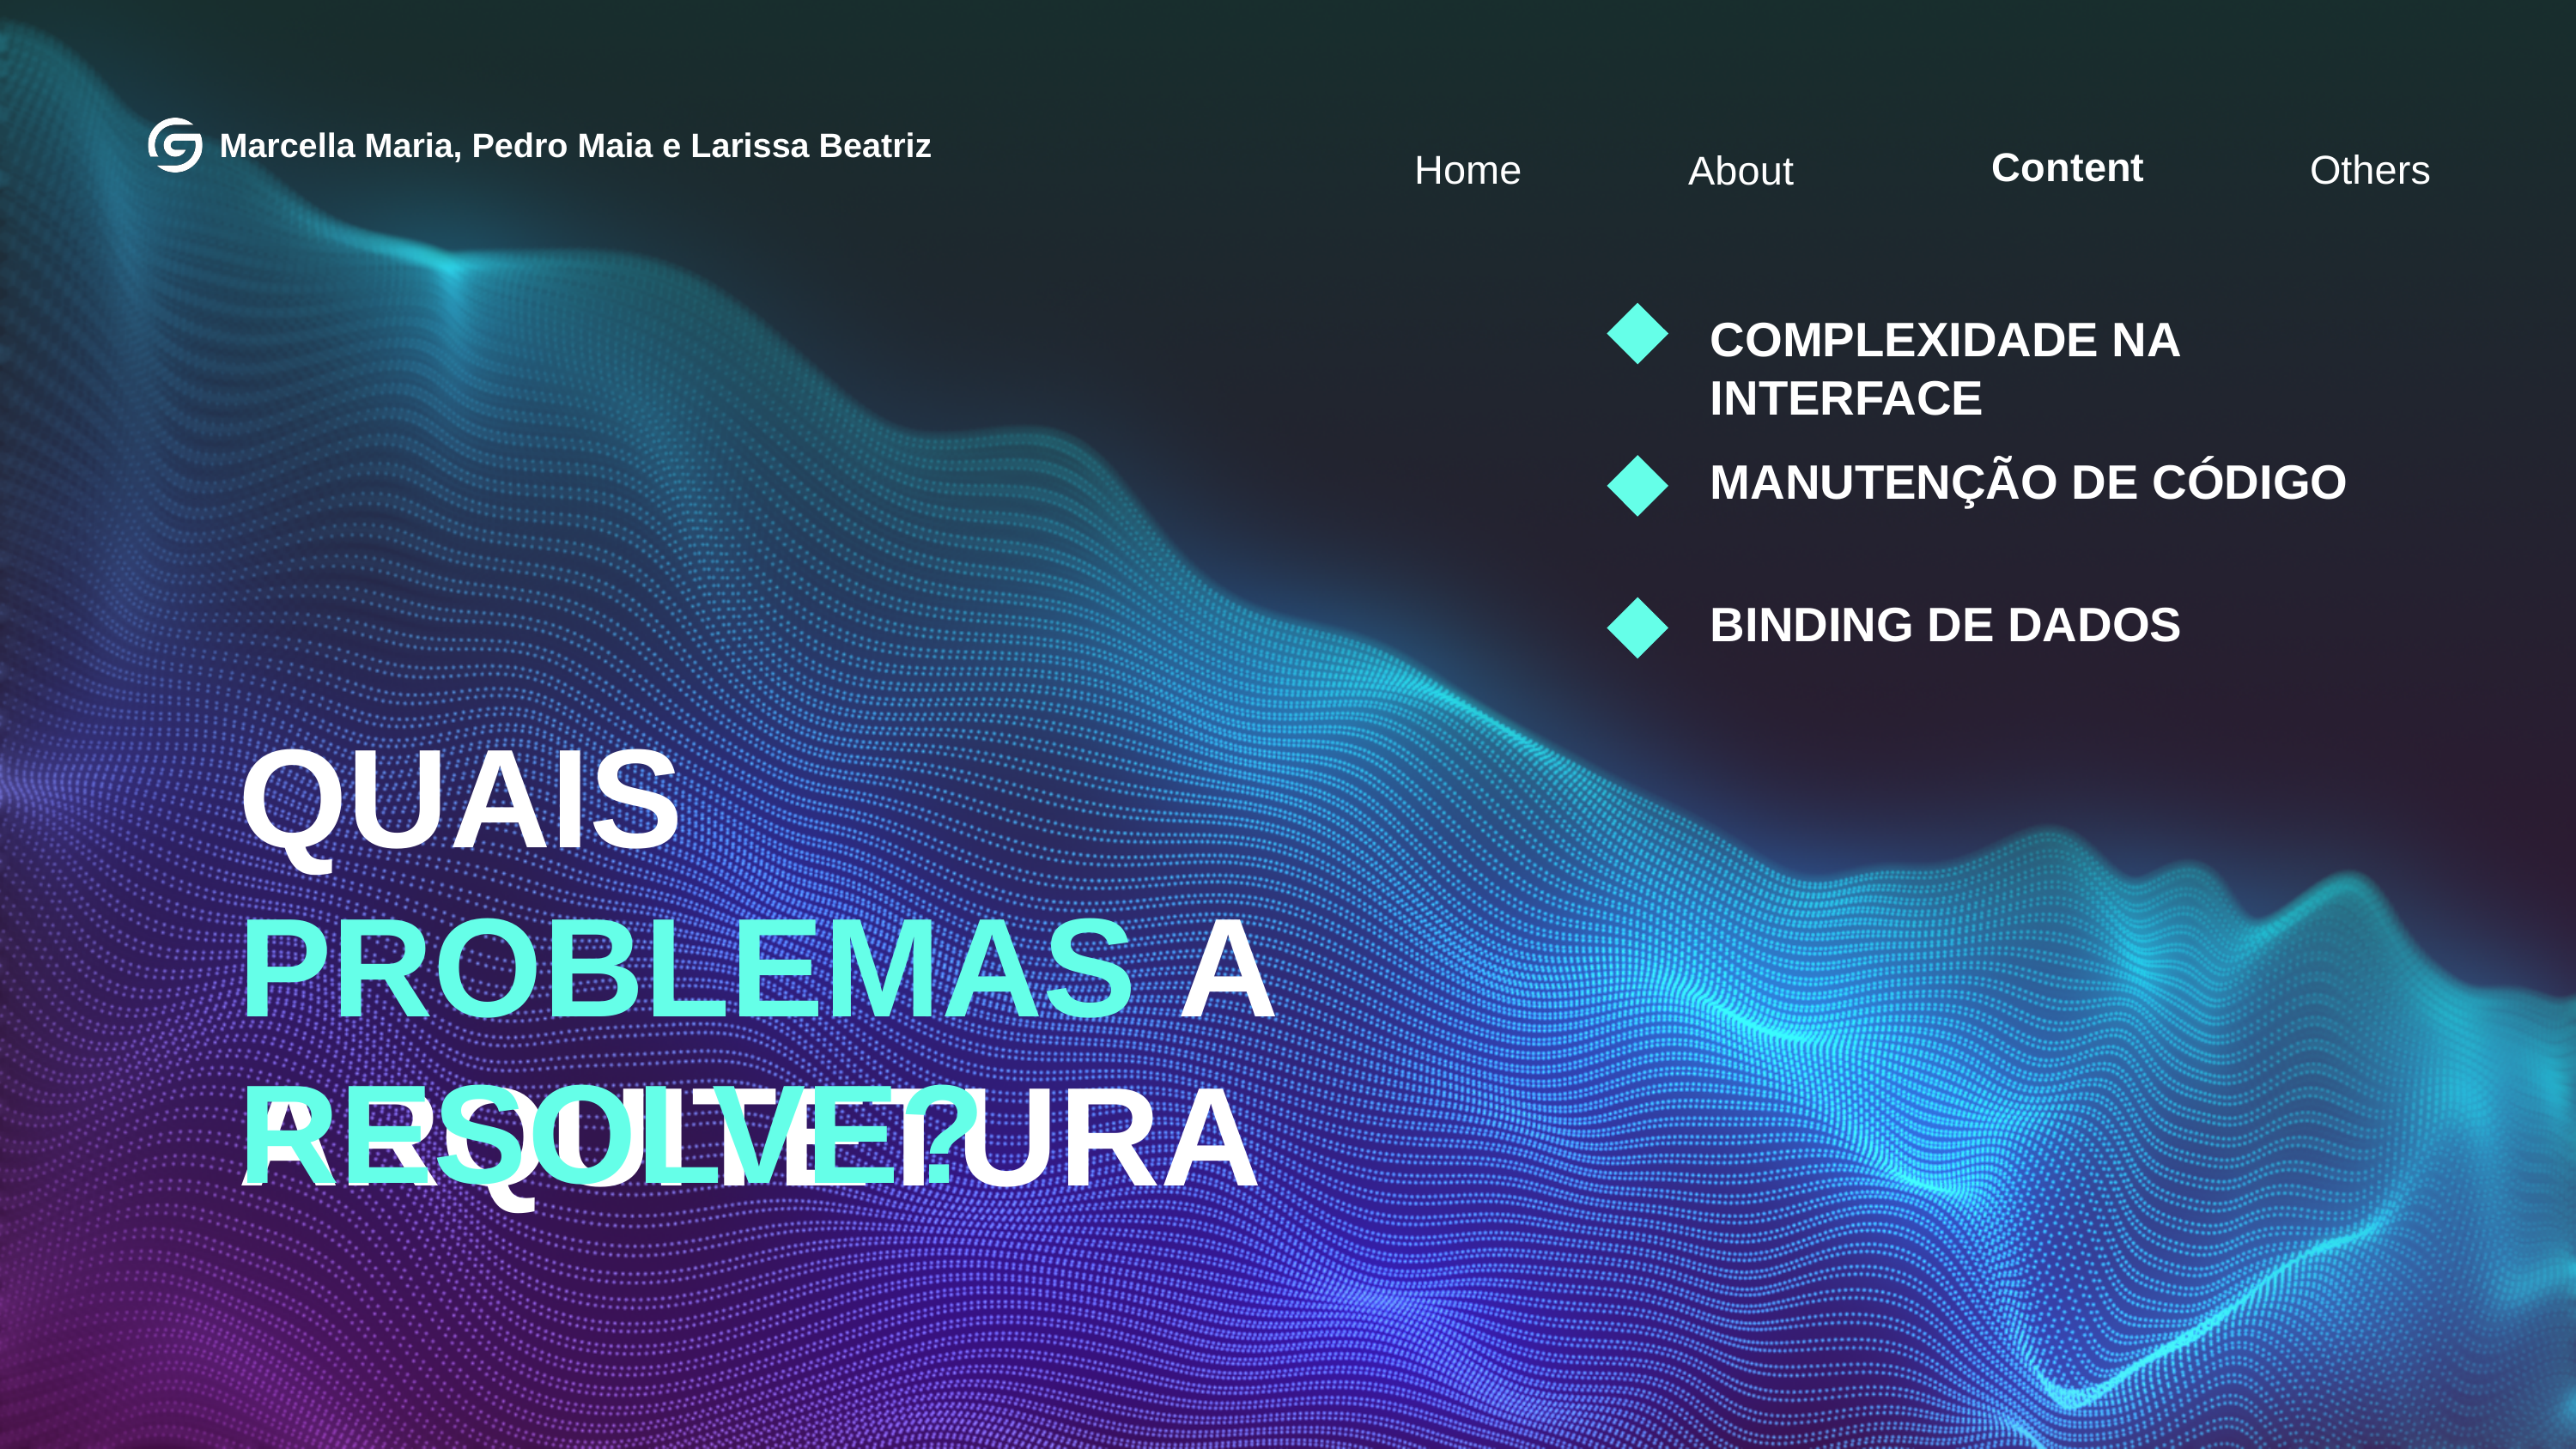

Marcella Maria, Pedro Maia e Larissa Beatriz

Content
Home
Others
About

COMPLEXIDADE NA INTERFACE
MANUTENÇÃO DE CÓDIGO

BINDING DE DADOS

QUAIS PROBLEMAS A ARQUITETURA
RESOLVE?